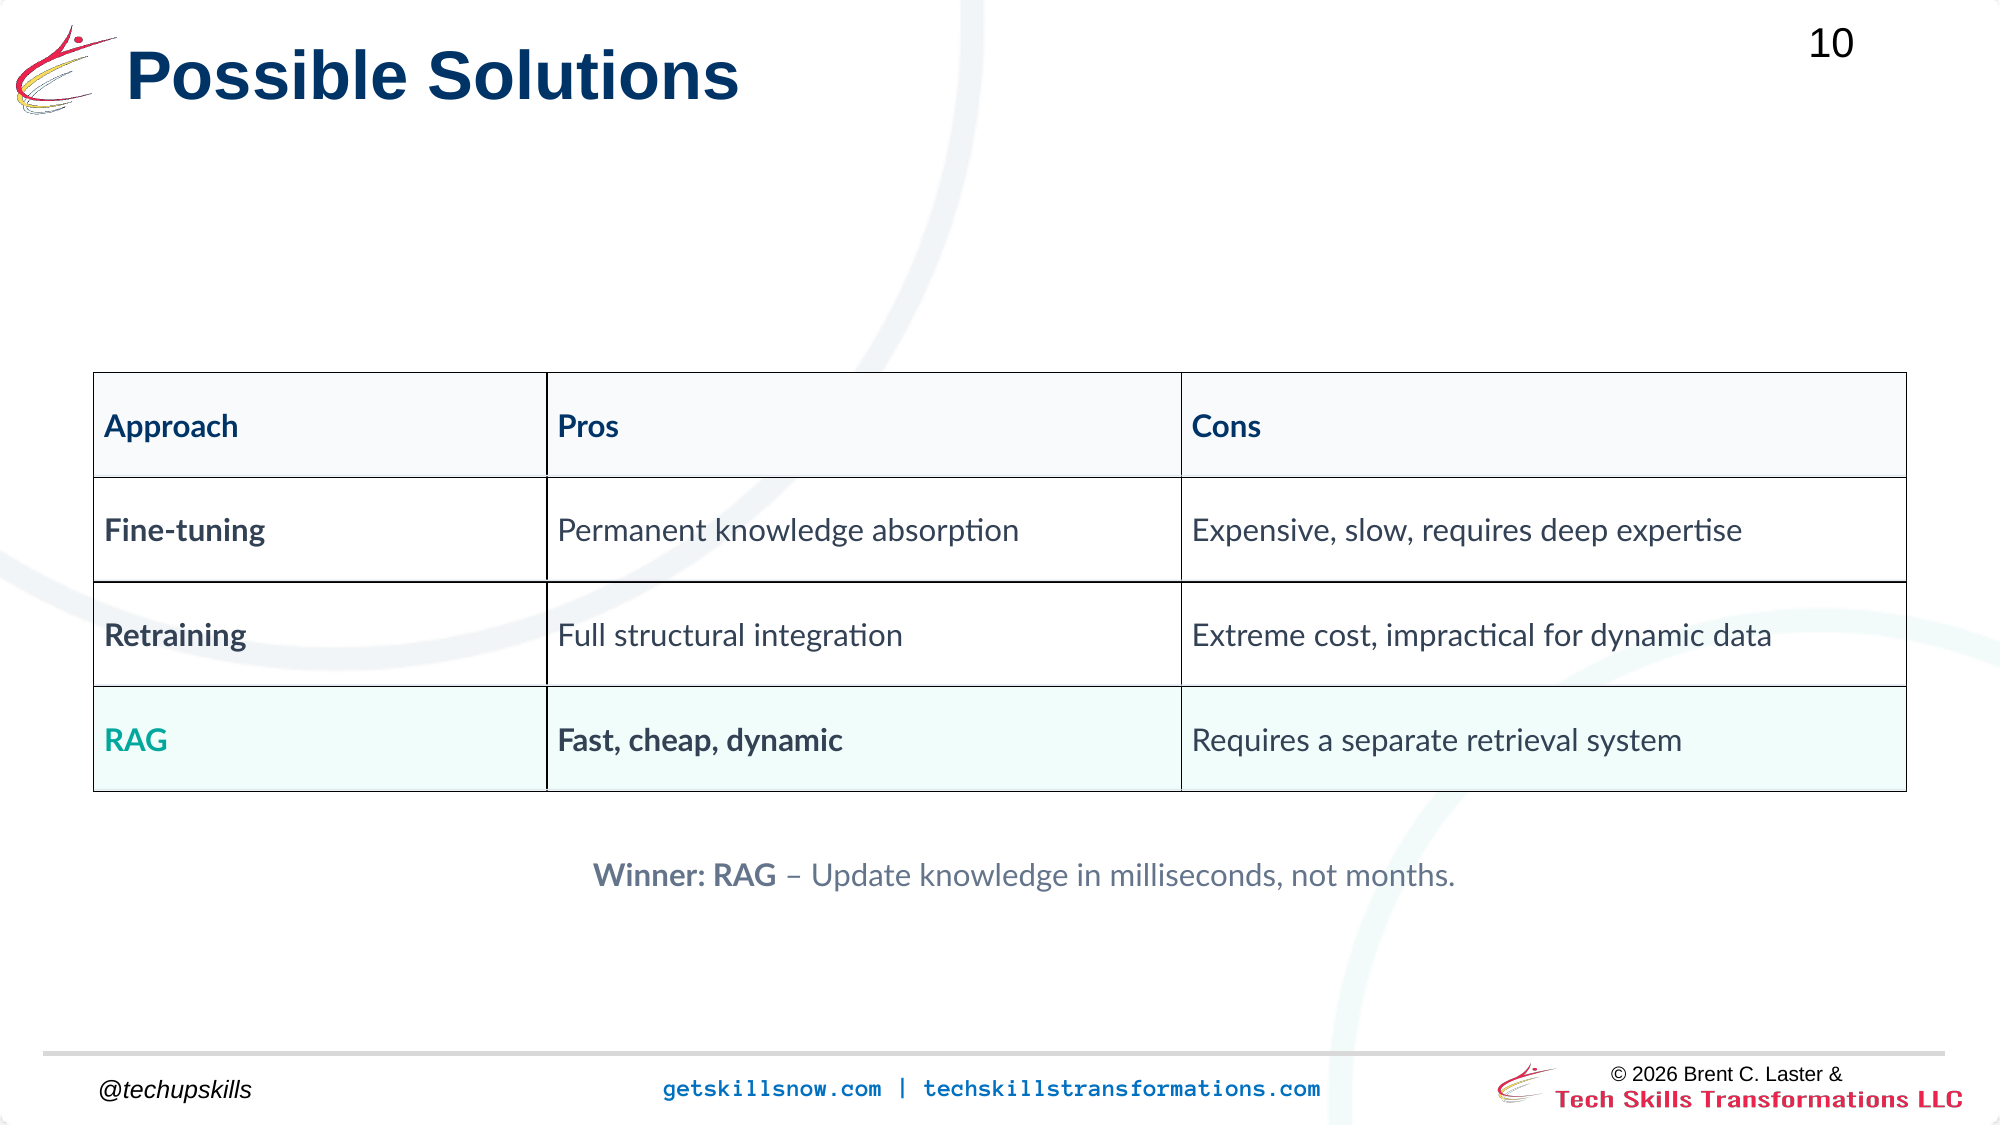

Possible Solutions
| Approach | Pros | Cons |
| --- | --- | --- |
| Fine-tuning | Permanent knowledge absorption | Expensive, slow, requires deep expertise |
| Retraining | Full structural integration | Extreme cost, impractical for dynamic data |
| RAG | Fast, cheap, dynamic | Requires a separate retrieval system |

Winner: RAG – Update knowledge in milliseconds, not months.